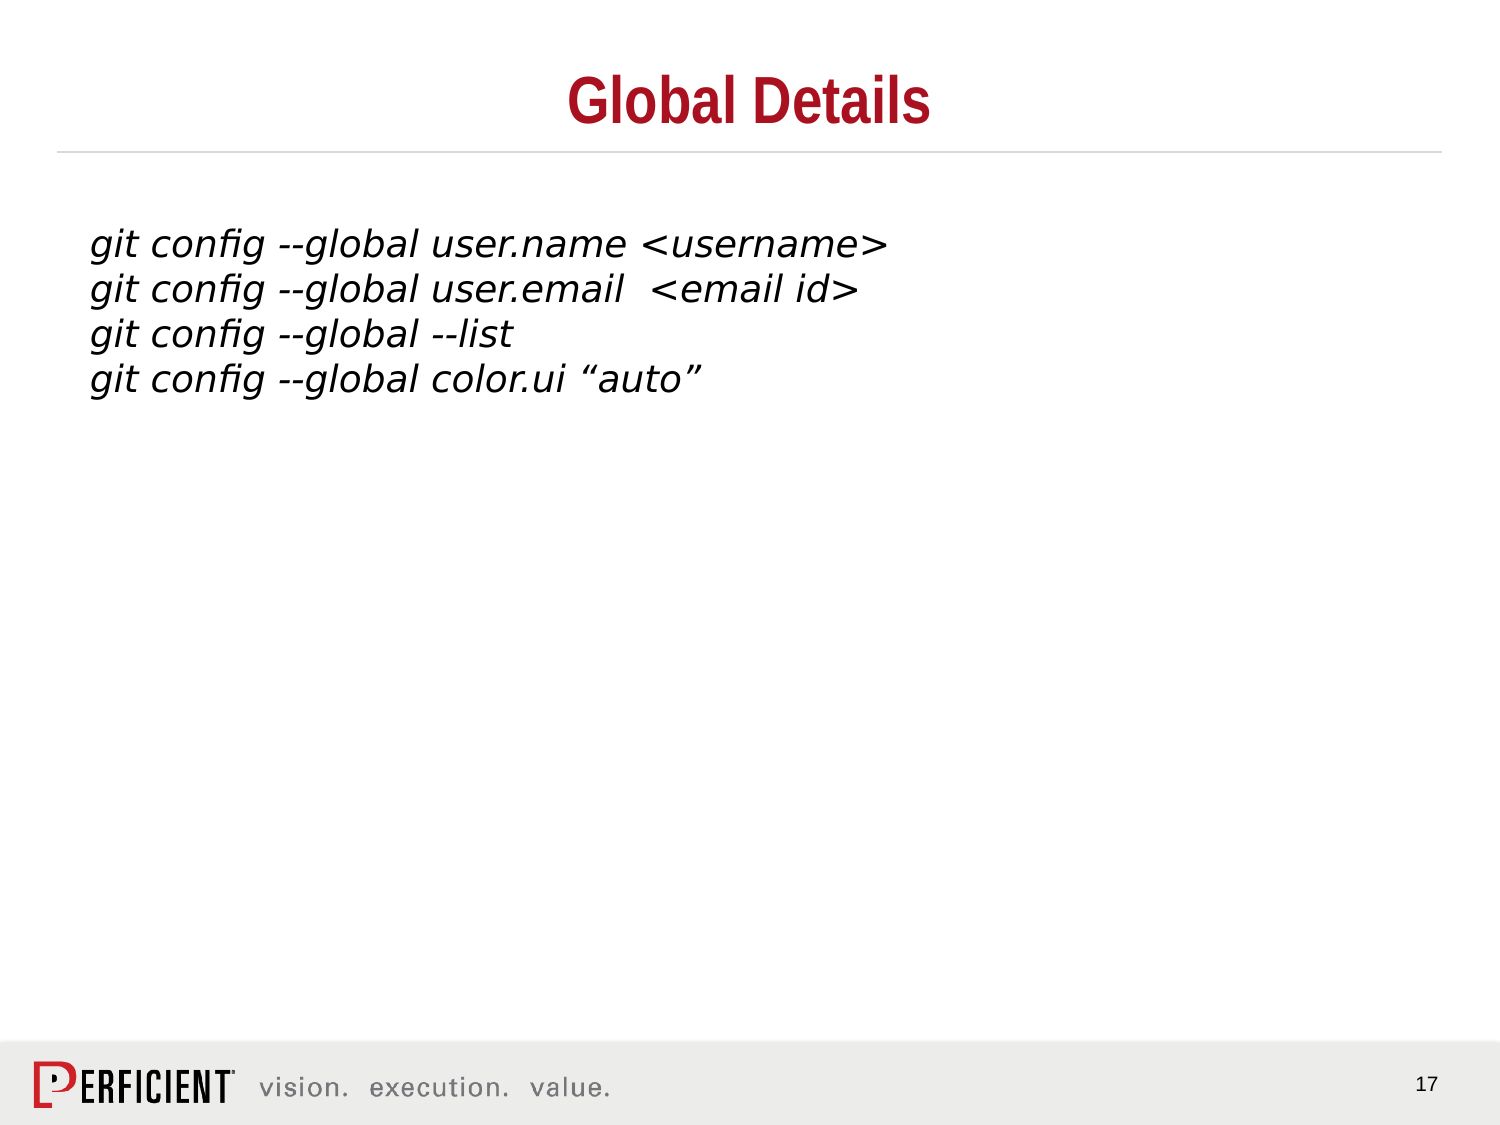

# Global Details
git config --global user.name <username>
git config --global user.email  <email id>
git config --global --list
git config --global color.ui “auto”